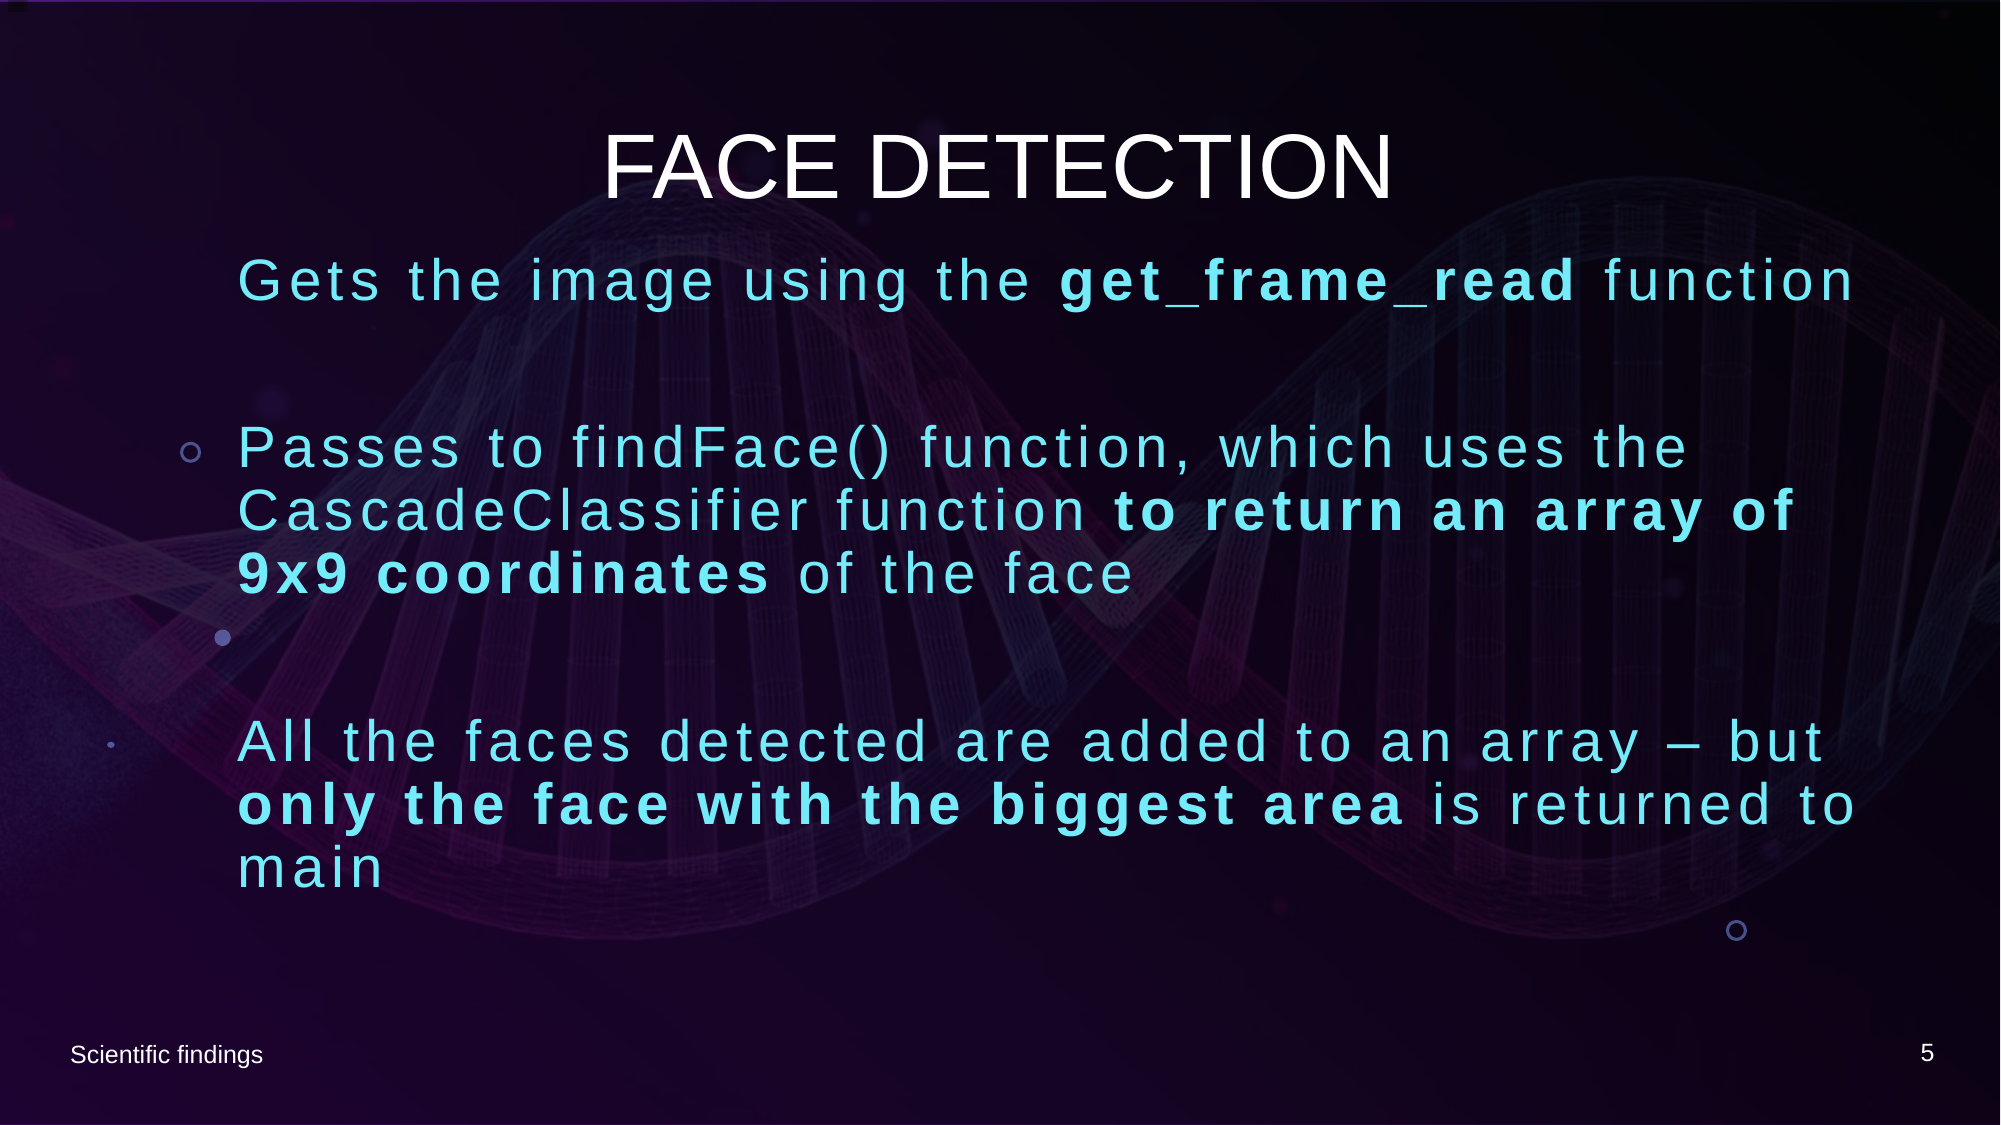

# FACE DETECTION
Gets the image using the get_frame_read function

Passes to findFace() function, which uses the CascadeClassifier function to return an array of 9x9 coordinates of the face

All the faces detected are added to an array – but only the face with the biggest area is returned to main
5
Scientific findings